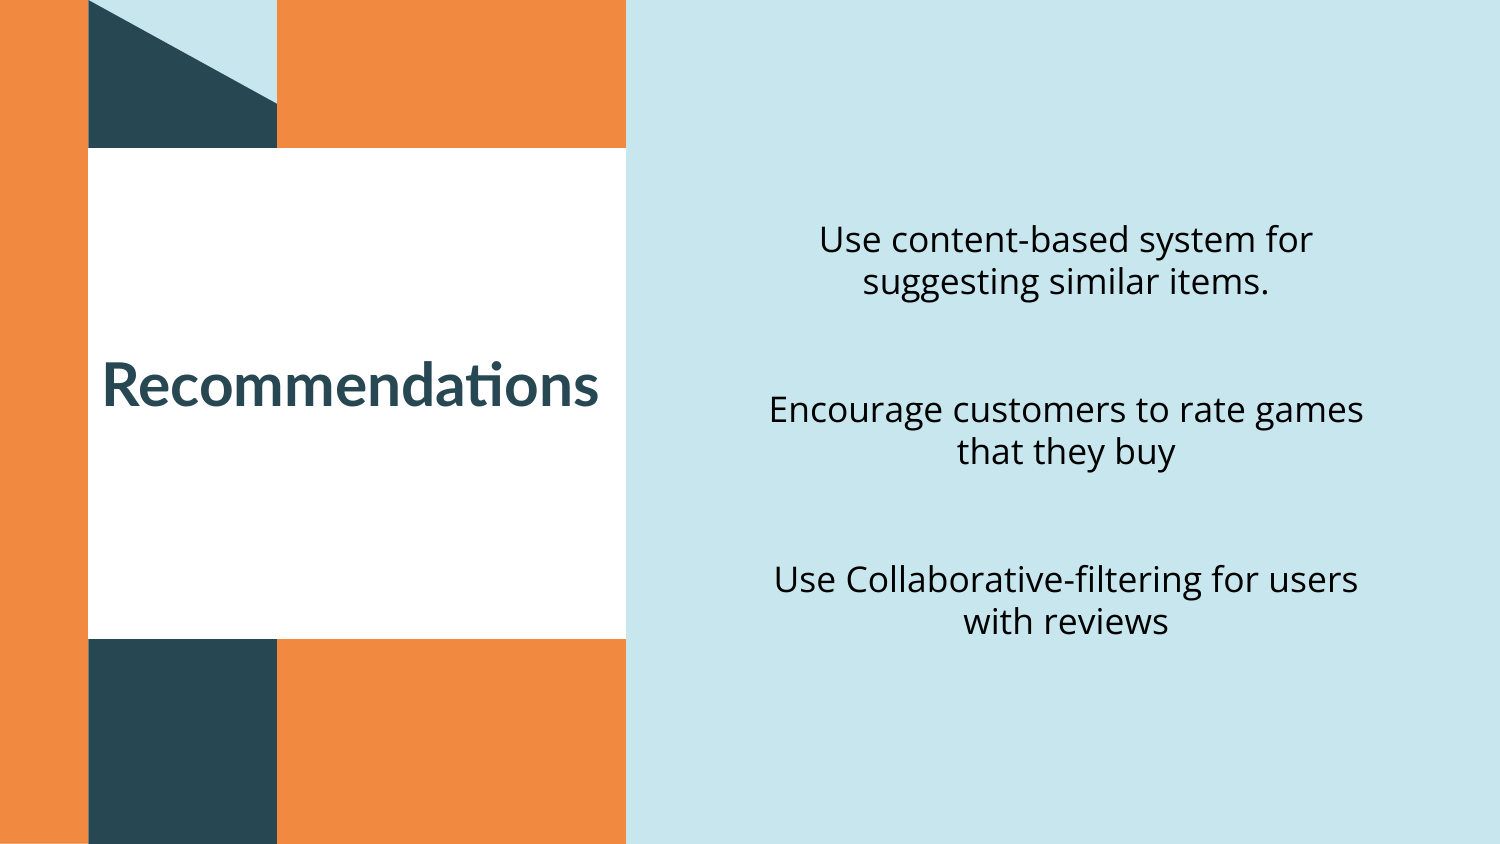

Use content-based system for suggesting similar items.

Encourage customers to rate games that they buy

Use Collaborative-filtering for users with reviews
# Recommendations